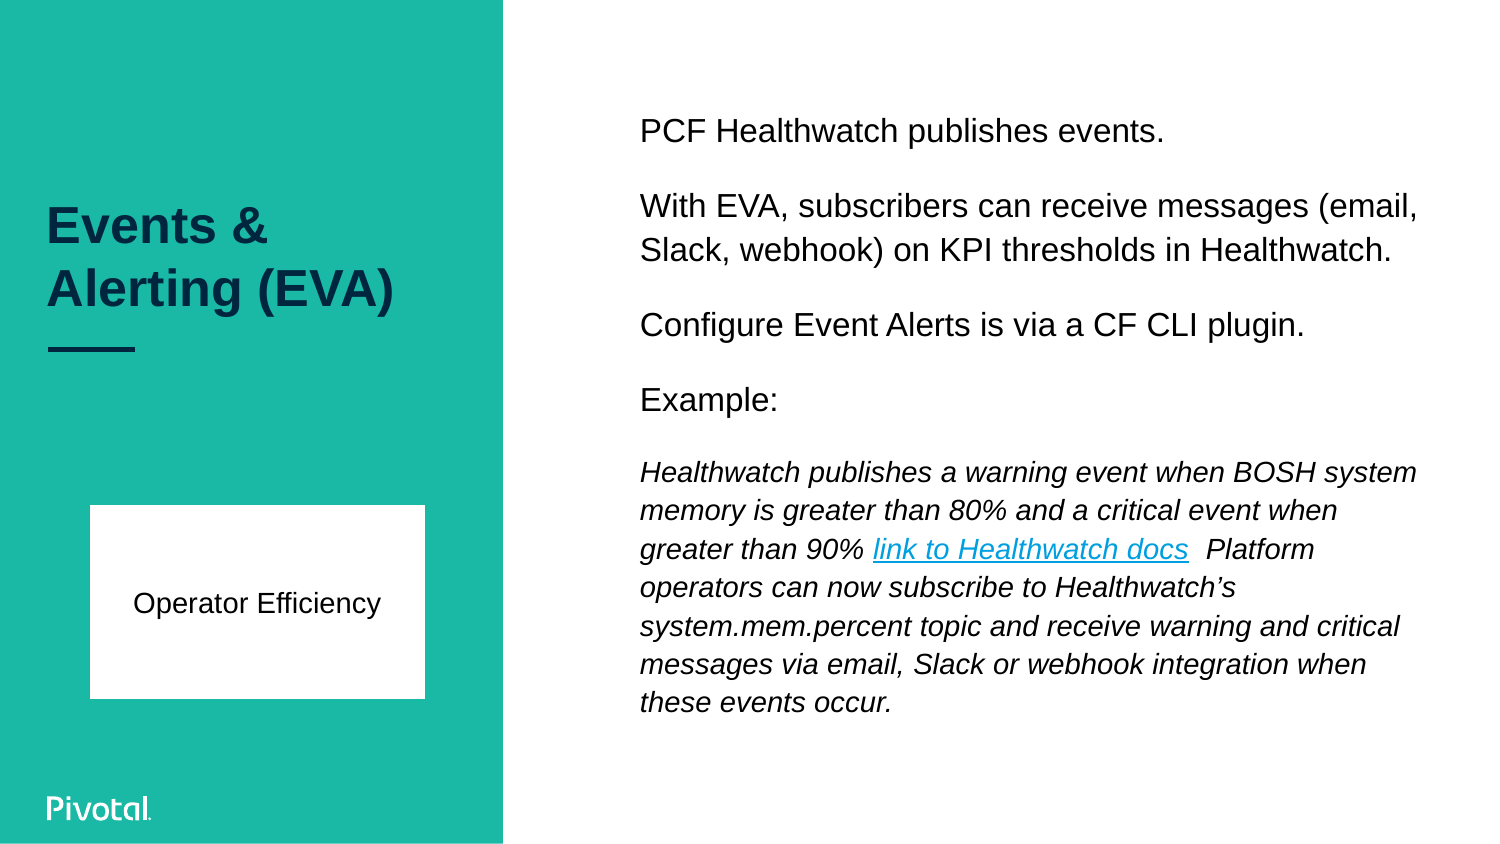

# Events & Alerting (EVA)
PCF Healthwatch publishes events.
With EVA, subscribers can receive messages (email, Slack, webhook) on KPI thresholds in Healthwatch.
Configure Event Alerts is via a CF CLI plugin.
Example:
Healthwatch publishes a warning event when BOSH system memory is greater than 80% and a critical event when greater than 90% link to Healthwatch docs, Platform operators can now subscribe to Healthwatch’s system.mem.percent topic and receive warning and critical messages via email, Slack or webhook integration when these events occur.

Operator Efficiency